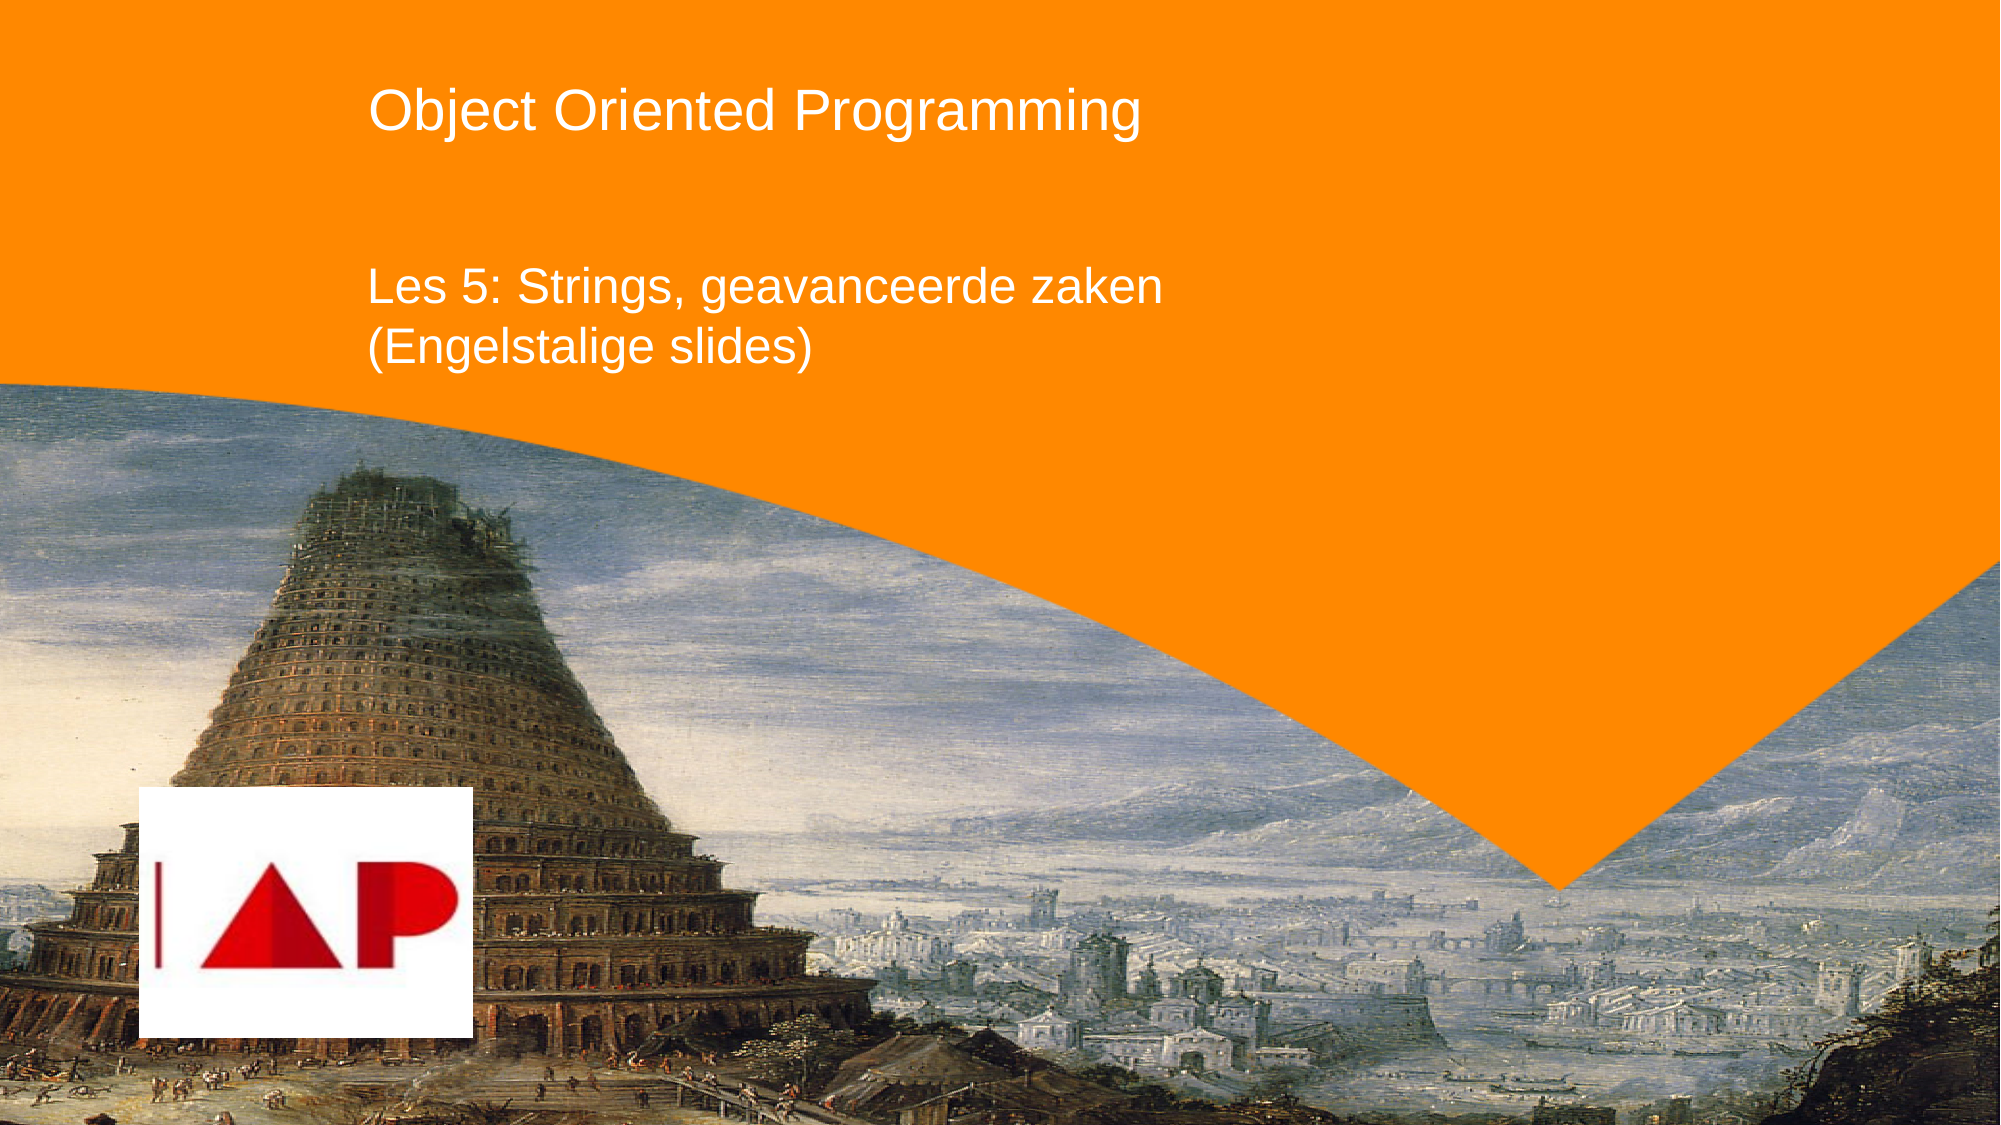

# Object Oriented Programming
Les 5: Strings, geavanceerde zaken
(Engelstalige slides)